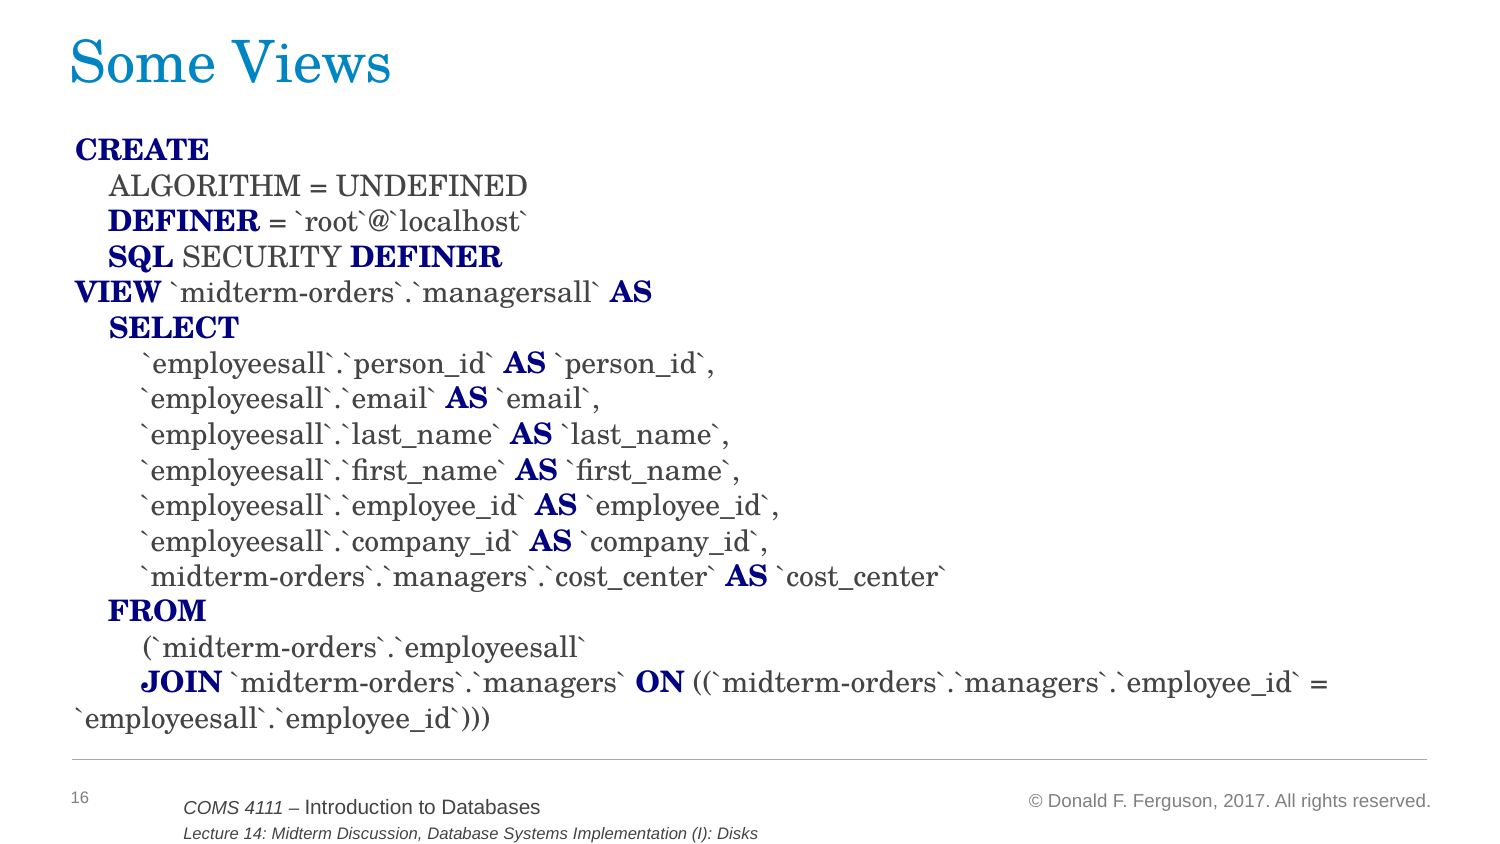

# Some Views
CREATE
    ALGORITHM = UNDEFINED
    DEFINER = `root`@`localhost`
    SQL SECURITY DEFINER
VIEW `midterm-orders`.`managersall` AS
    SELECT
        `employeesall`.`person_id` AS `person_id`,
        `employeesall`.`email` AS `email`,
        `employeesall`.`last_name` AS `last_name`,
        `employeesall`.`first_name` AS `first_name`,
        `employeesall`.`employee_id` AS `employee_id`,
        `employeesall`.`company_id` AS `company_id`,
        `midterm-orders`.`managers`.`cost_center` AS `cost_center`
    FROM
        (`midterm-orders`.`employeesall`
        JOIN `midterm-orders`.`managers` ON ((`midterm-orders`.`managers`.`employee_id` = `employeesall`.`employee_id`)))